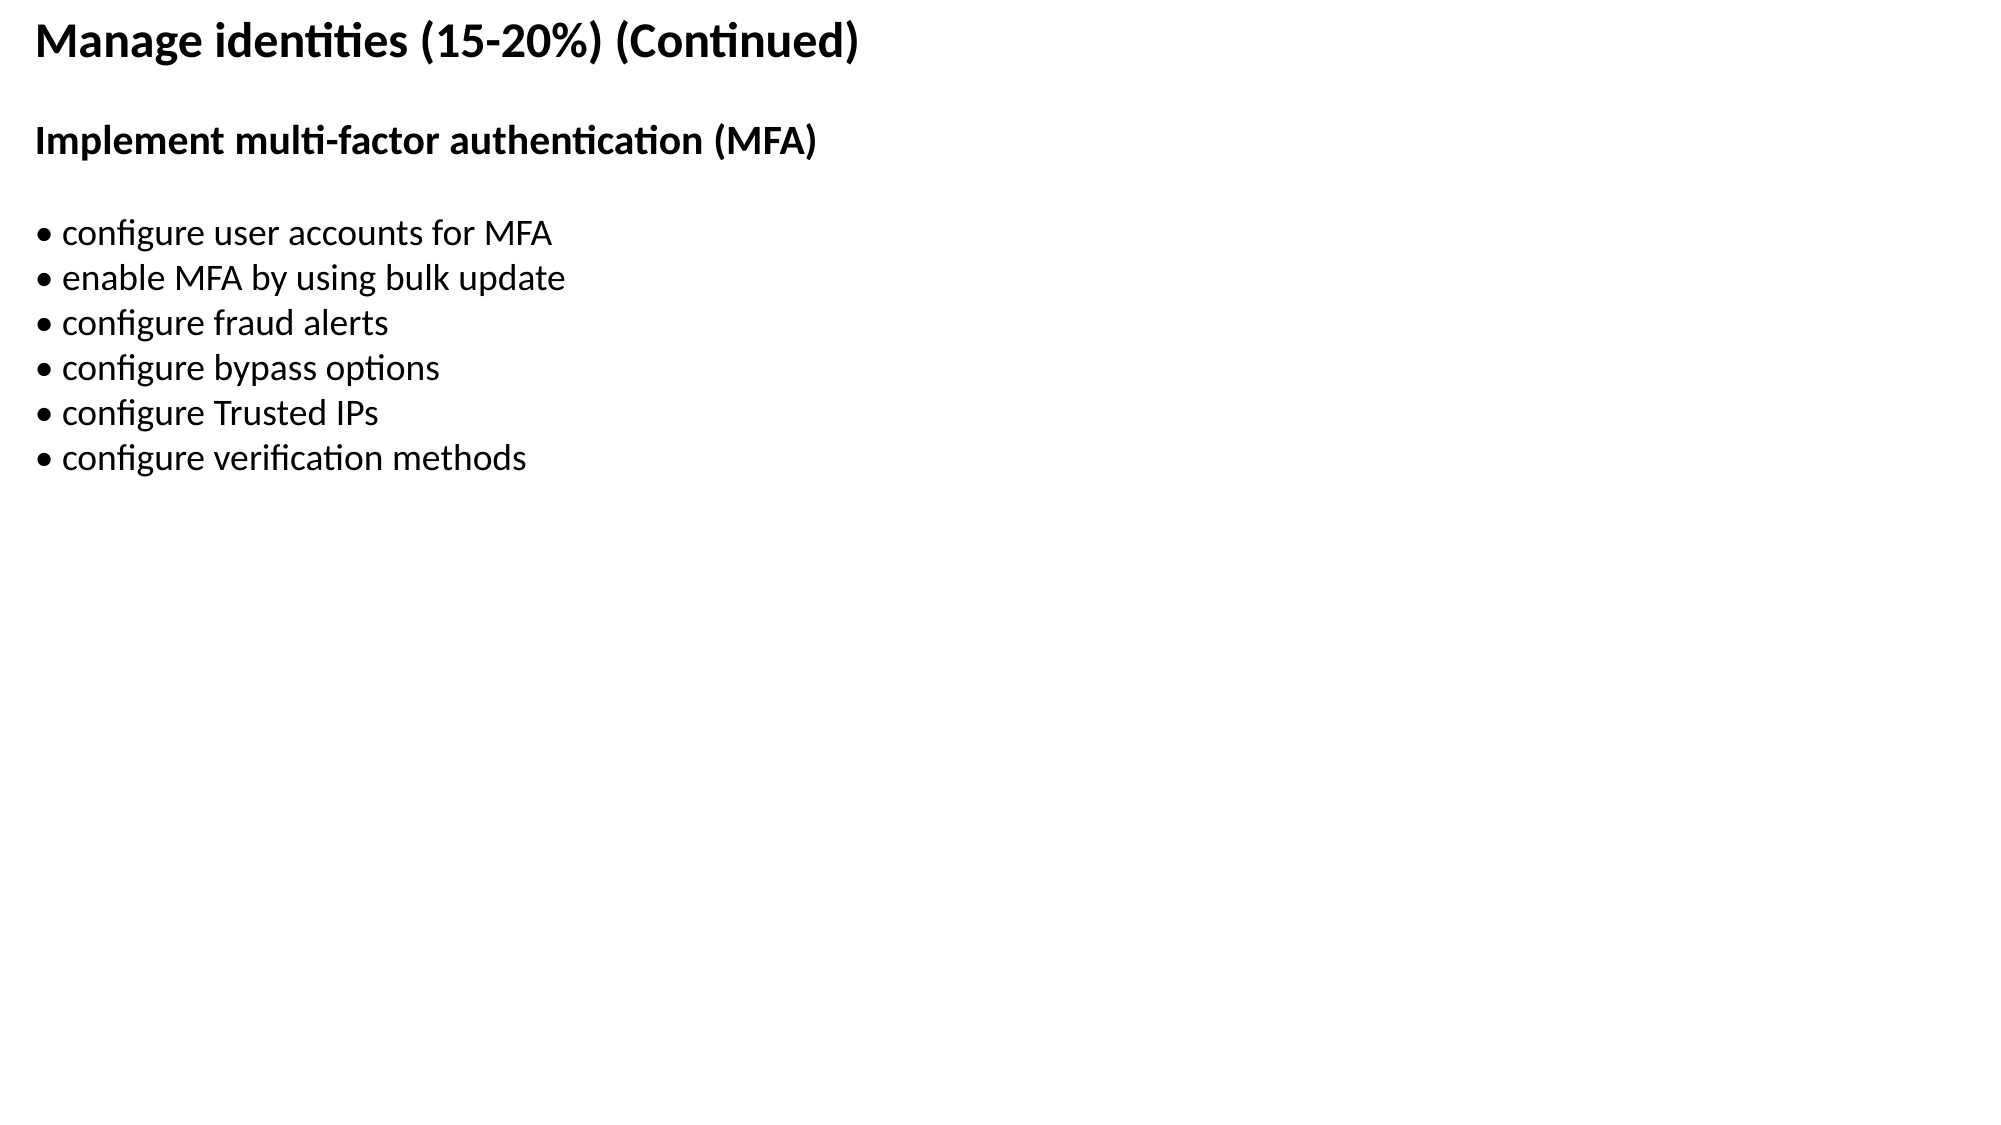

Manage identities (15-20%) (Continued)

Implement multi-factor authentication (MFA)

• configure user accounts for MFA
• enable MFA by using bulk update
• configure fraud alerts
• configure bypass options
• configure Trusted IPs
• configure verification methods